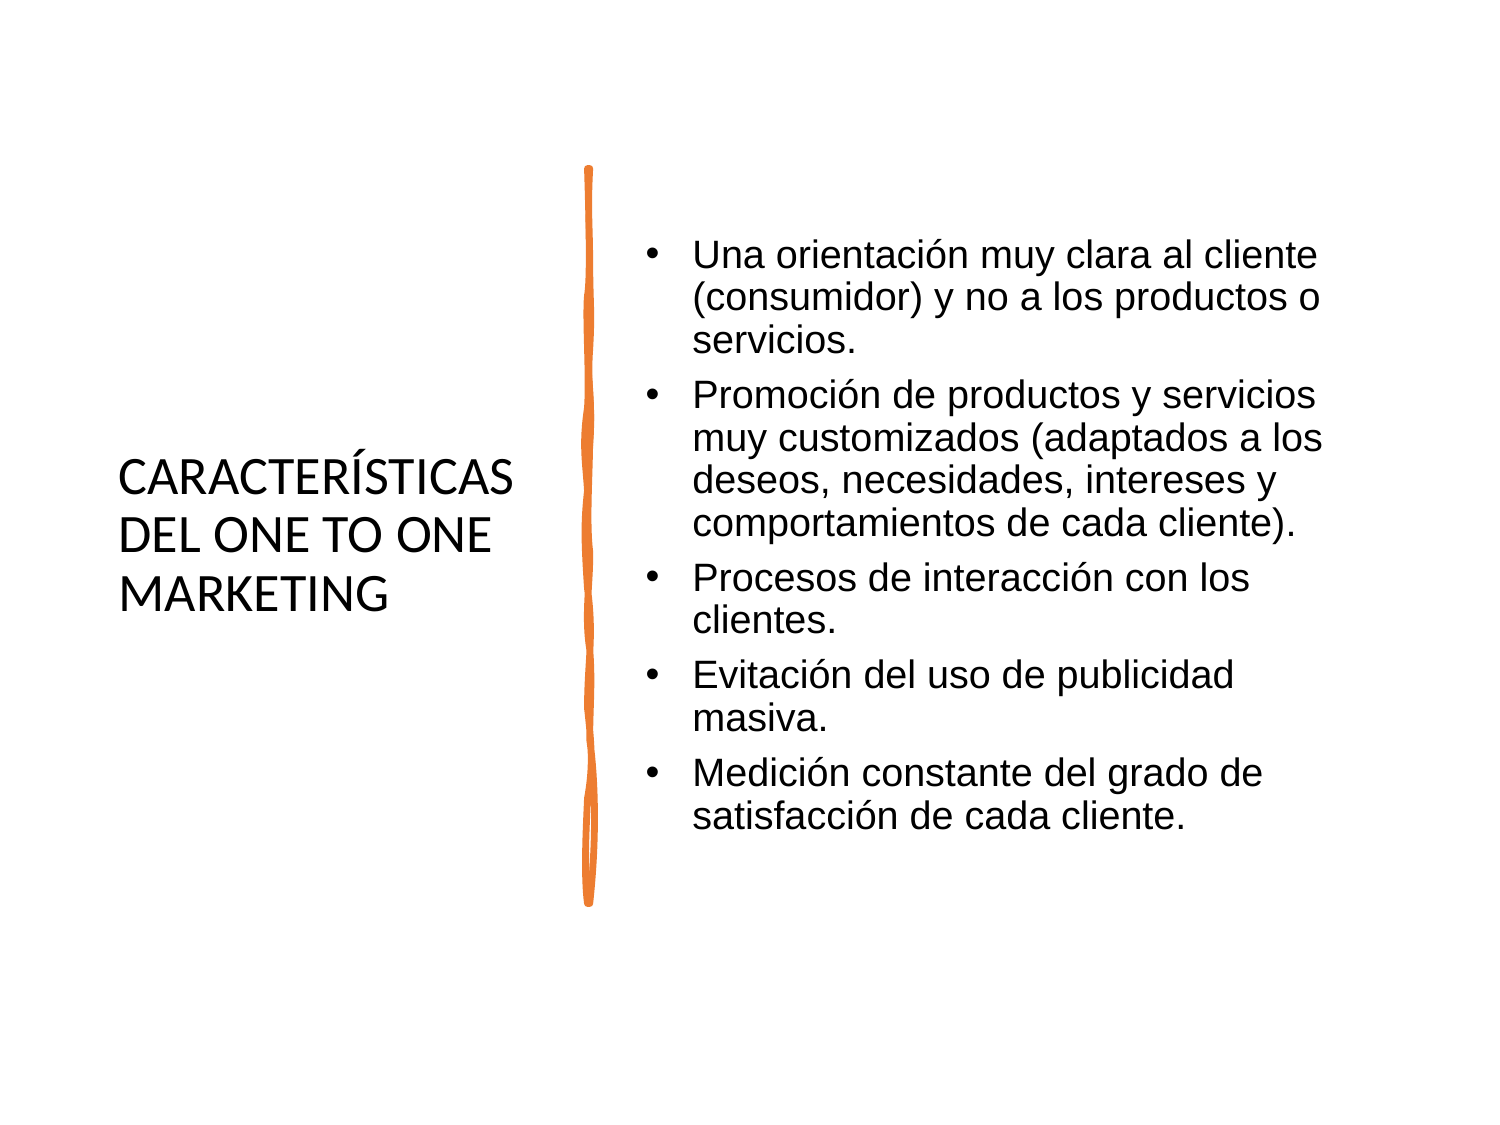

# CARACTERÍSTICAS DEL ONE TO ONE MARKETING
Una orientación muy clara al cliente (consumidor) y no a los productos o servicios.
Promoción de productos y servicios muy customizados (adaptados a los deseos, necesidades, intereses y comportamientos de cada cliente).
Procesos de interacción con los clientes.
Evitación del uso de publicidad masiva.
Medición constante del grado de satisfacción de cada cliente.